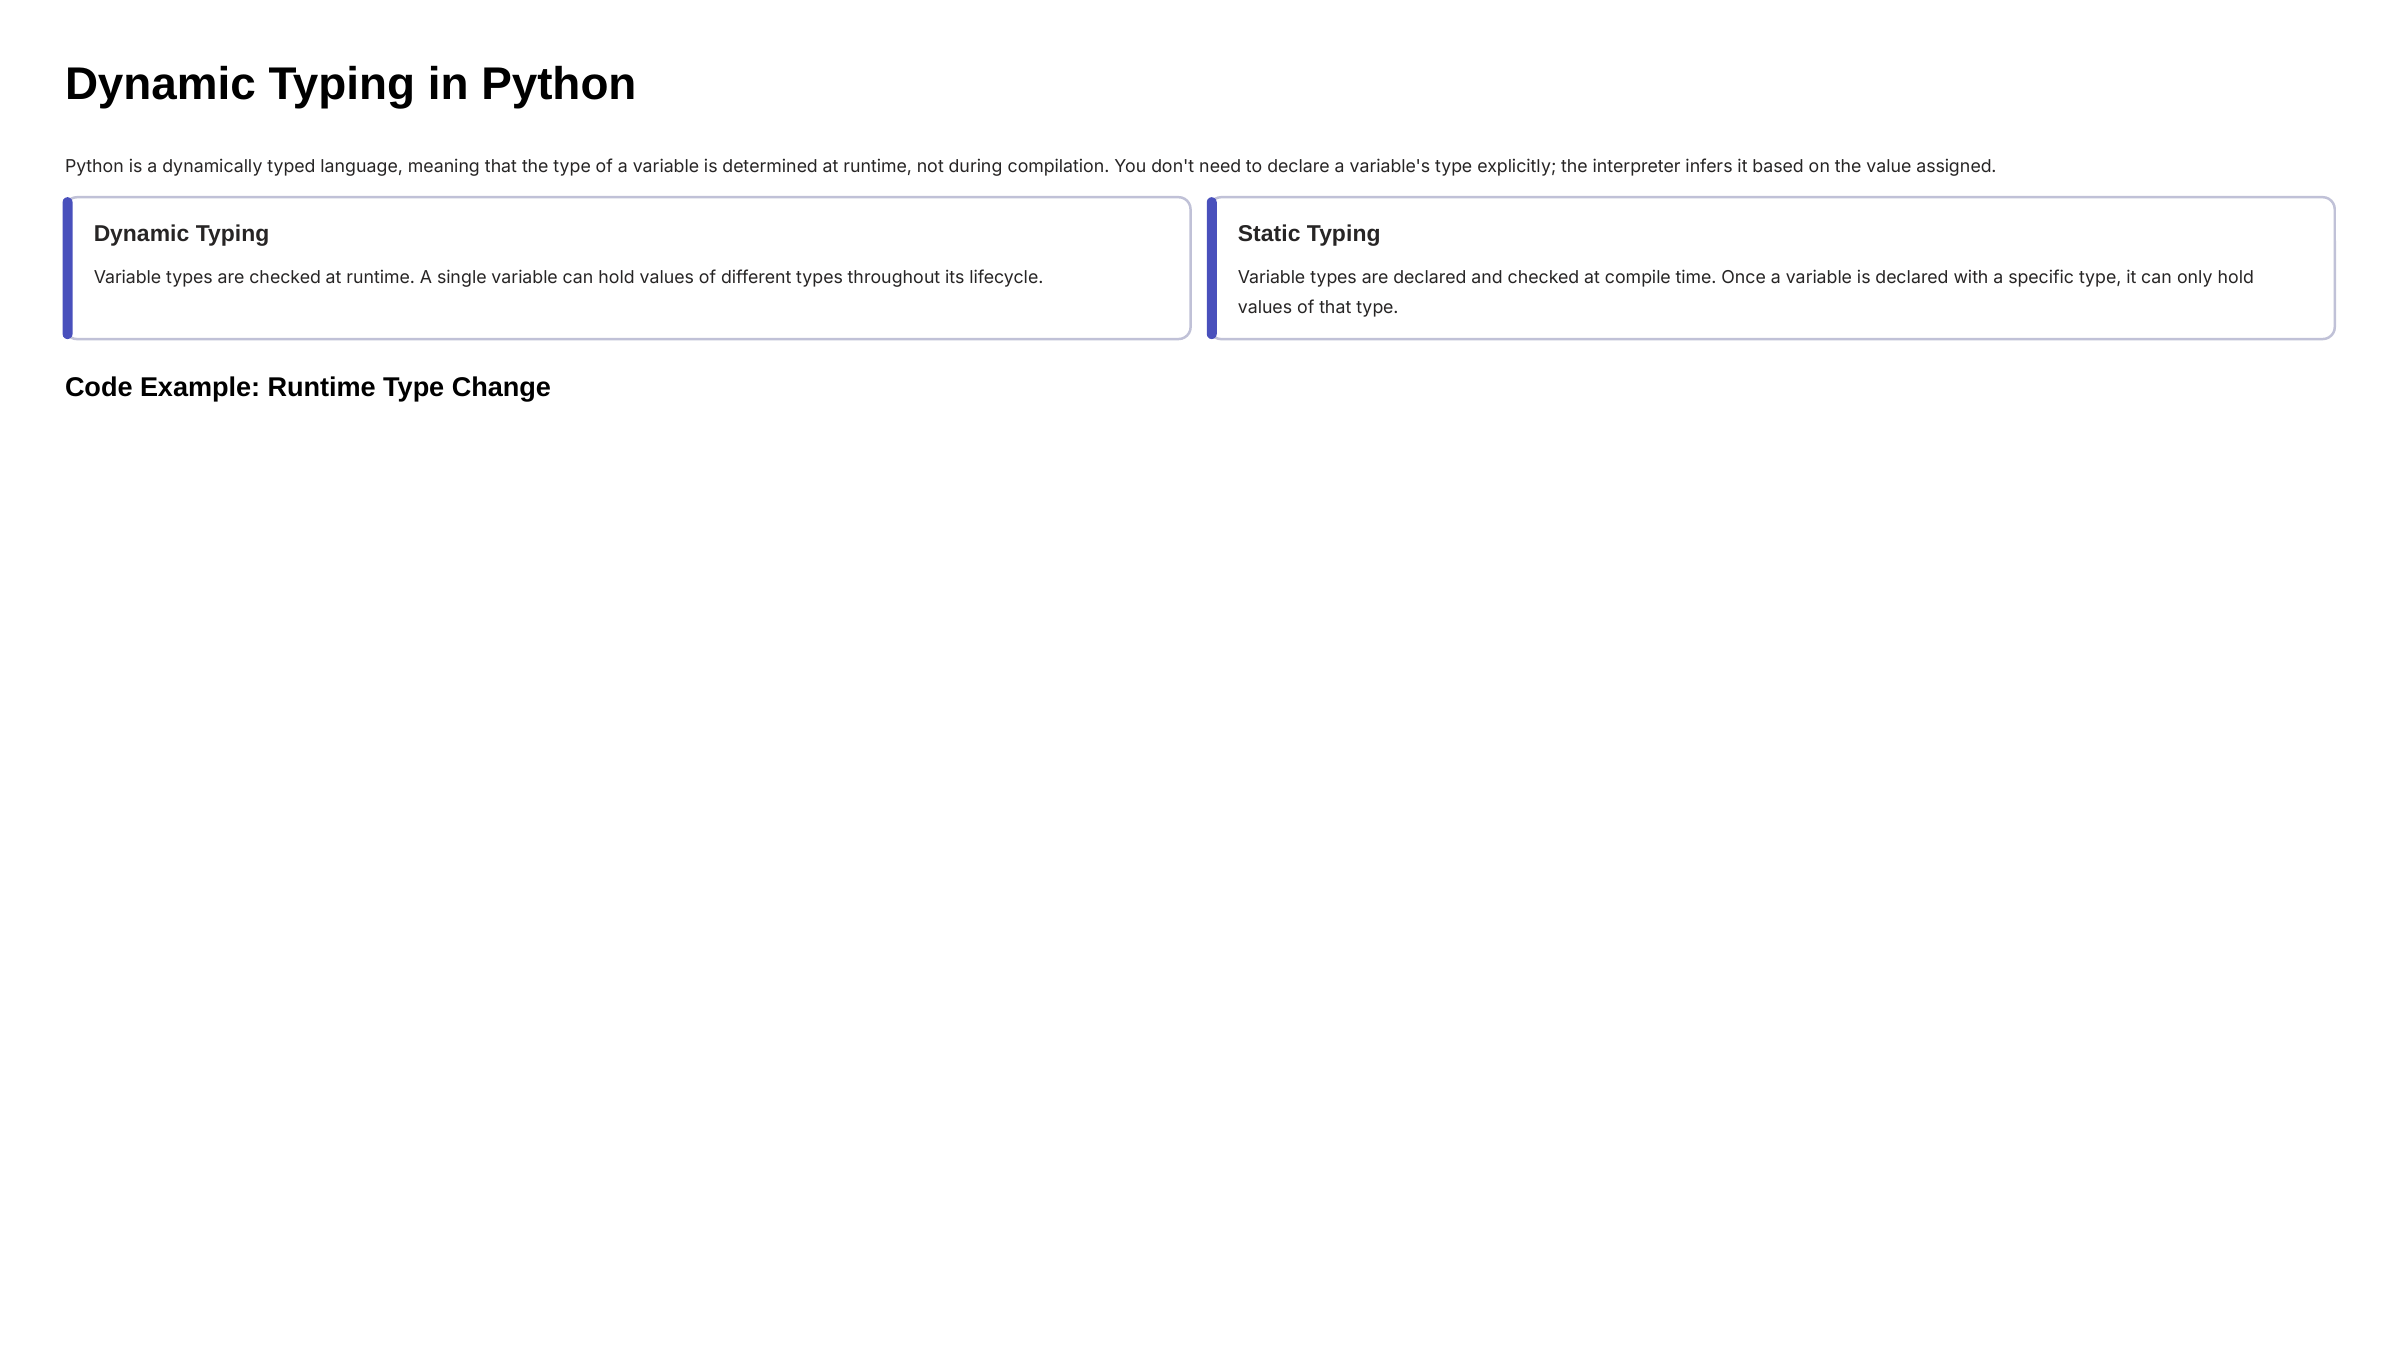

Dynamic Typing in Python
Python is a dynamically typed language, meaning that the type of a variable is determined at runtime, not during compilation. You don't need to declare a variable's type explicitly; the interpreter infers it based on the value assigned.

Dynamic Typing
Static Typing
Variable types are checked at runtime. A single variable can hold values of different types throughout its lifecycle.
Variable types are declared and checked at compile time. Once a variable is declared with a specific type, it can only hold values of that type.
Code Example: Runtime Type Change

This example illustrates how a variable x can first hold an integer, then a string, and finally a float, with Python automatically updating its type. The type() function confirms the change at each step, showcasing dynamic typing in action.